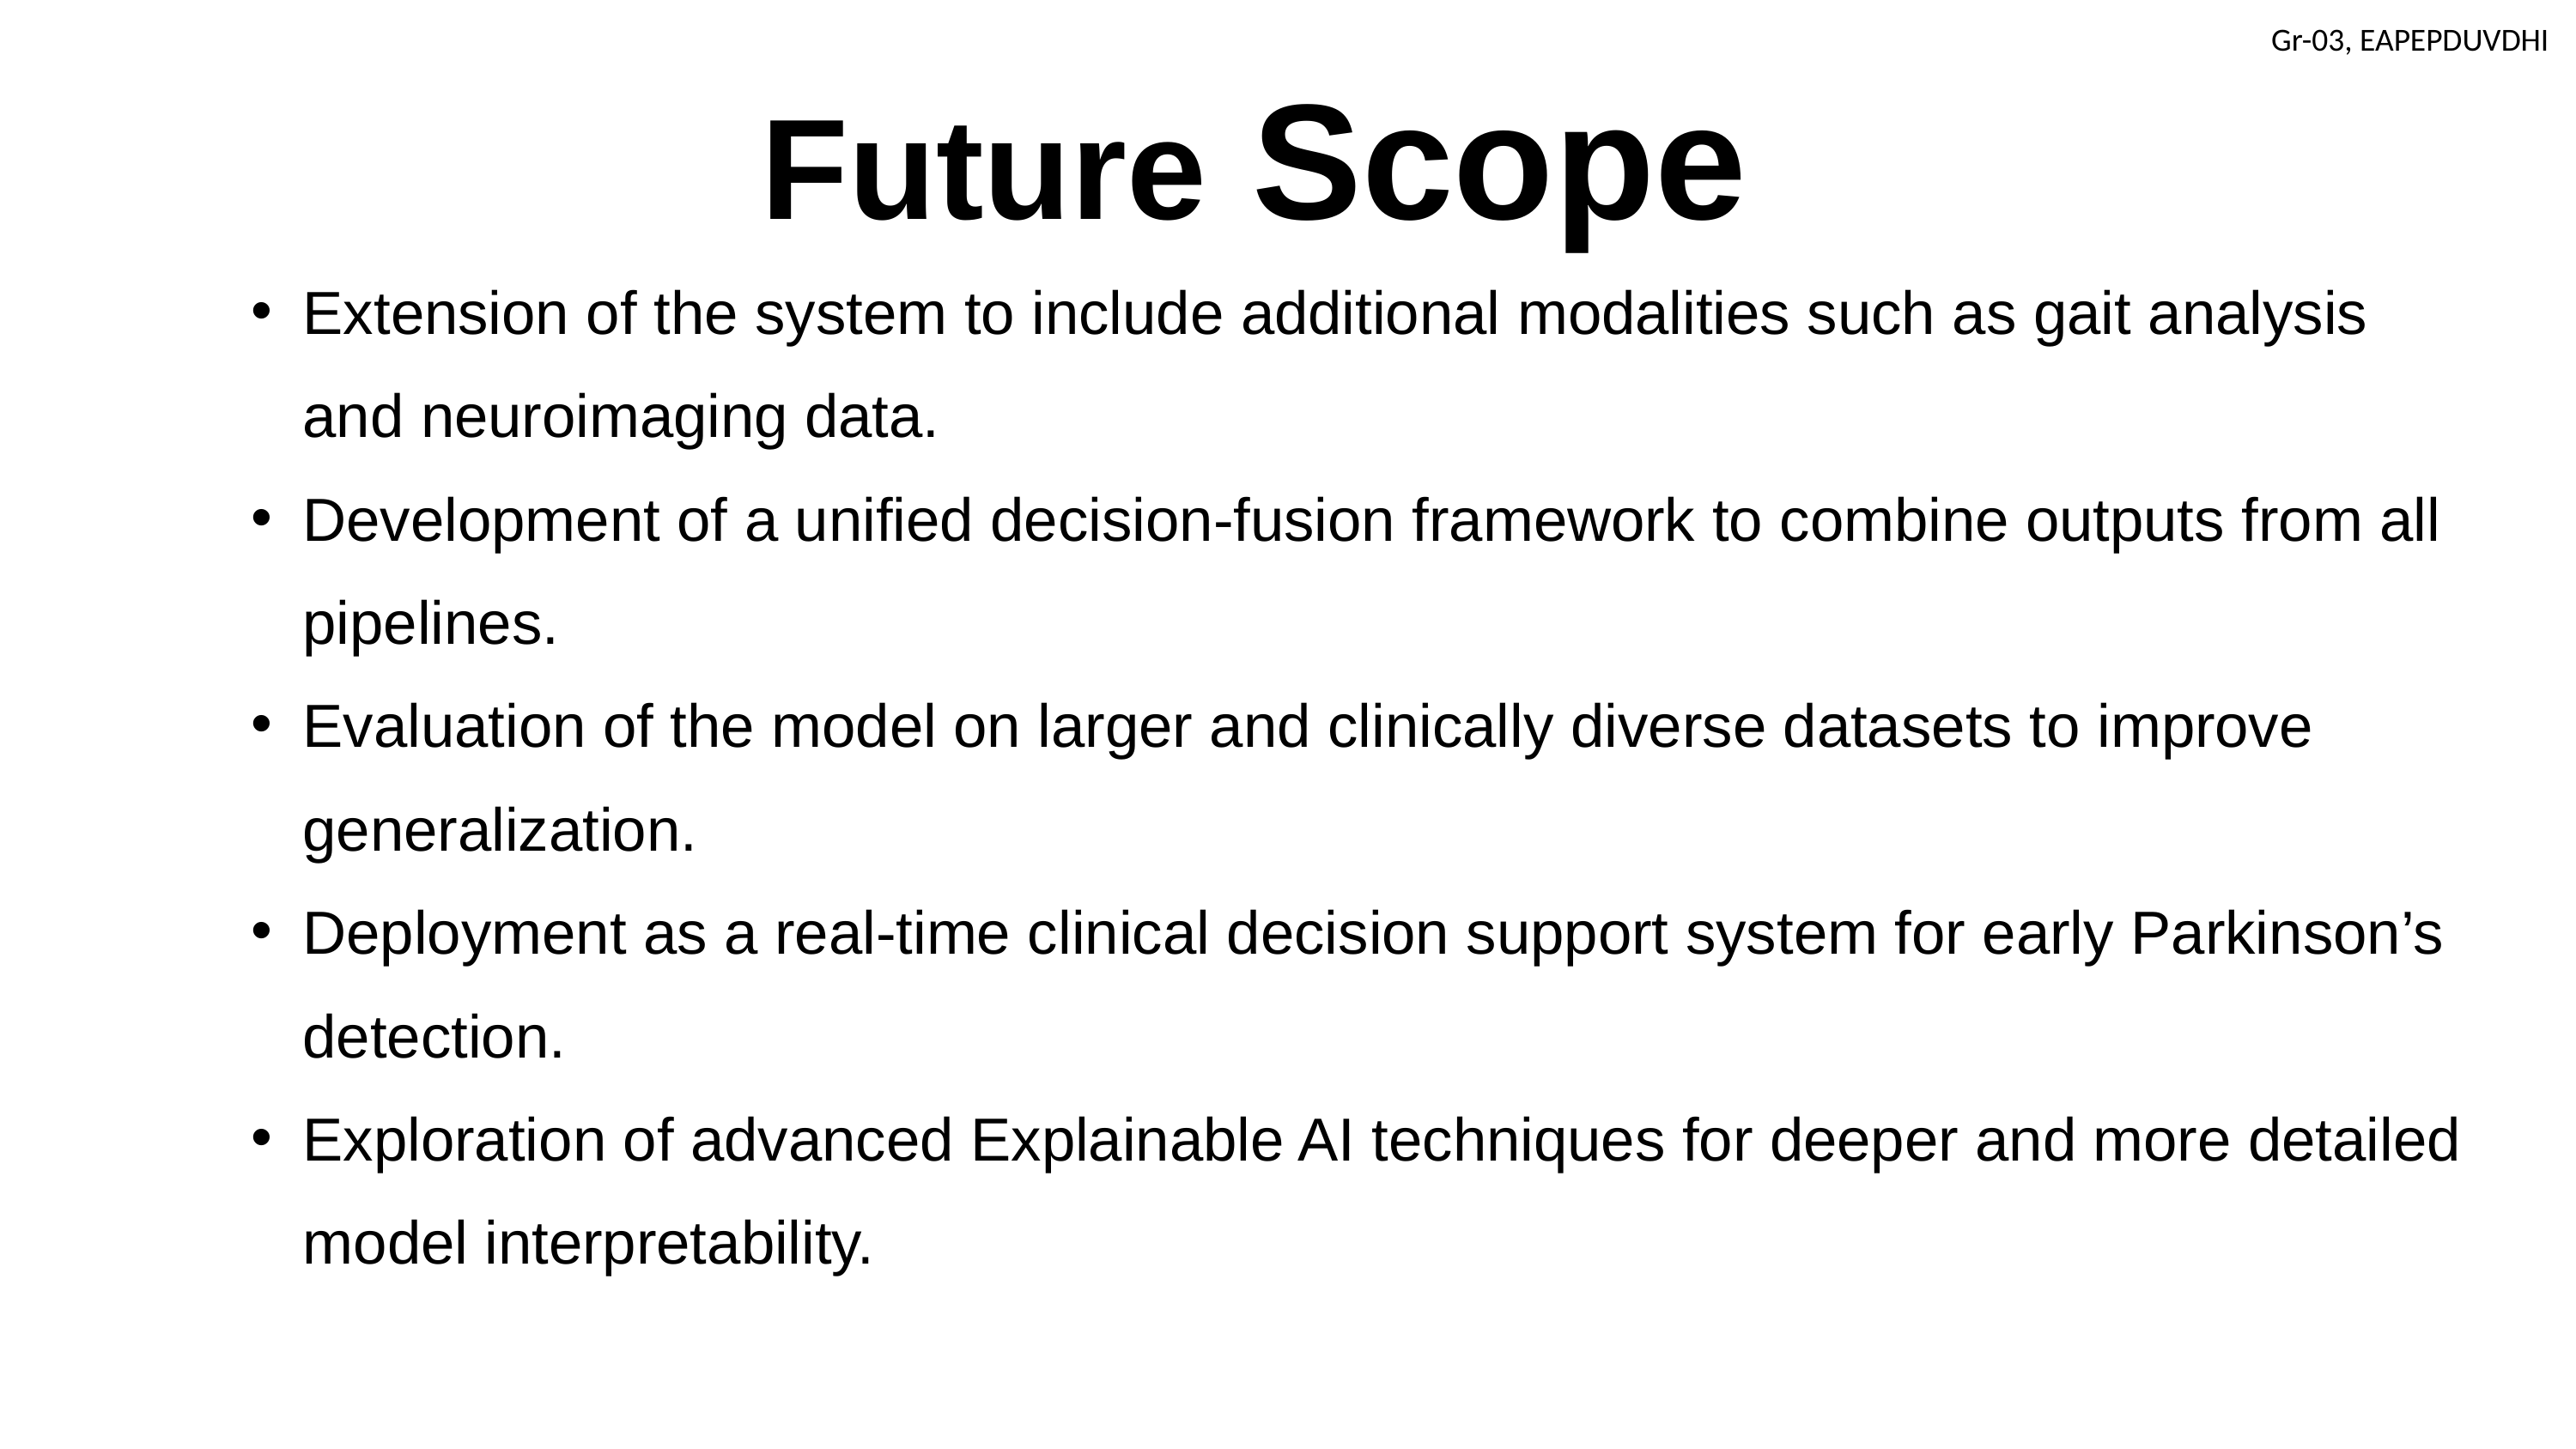

Future Scope
Extension of the system to include additional modalities such as gait analysis and neuroimaging data.
Development of a unified decision-fusion framework to combine outputs from all pipelines.
Evaluation of the model on larger and clinically diverse datasets to improve generalization.
Deployment as a real-time clinical decision support system for early Parkinson’s detection.
Exploration of advanced Explainable AI techniques for deeper and more detailed model interpretability.